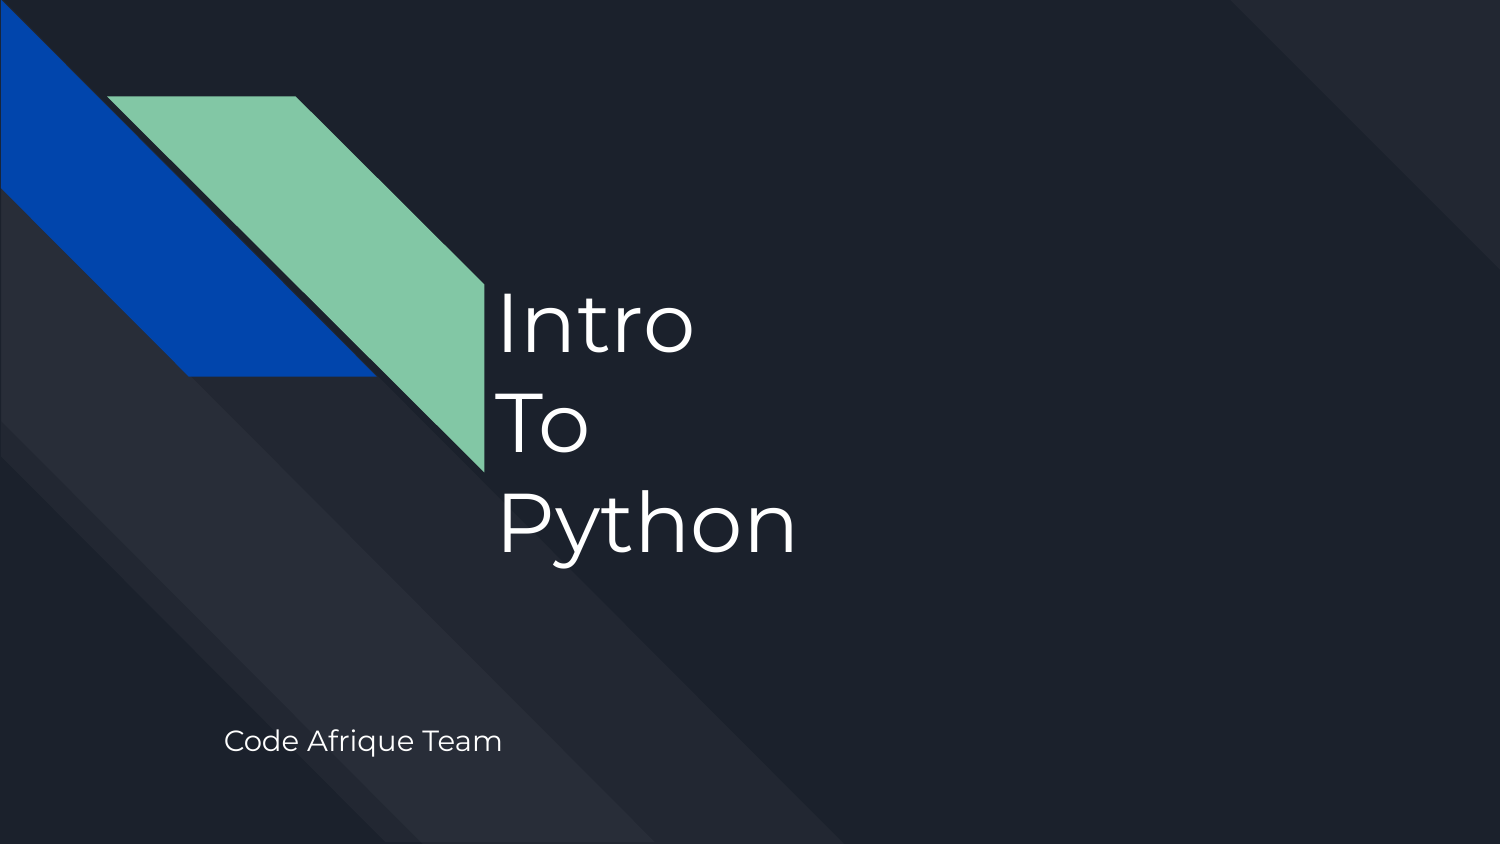

# Intro
To
Python
Code Afrique Team